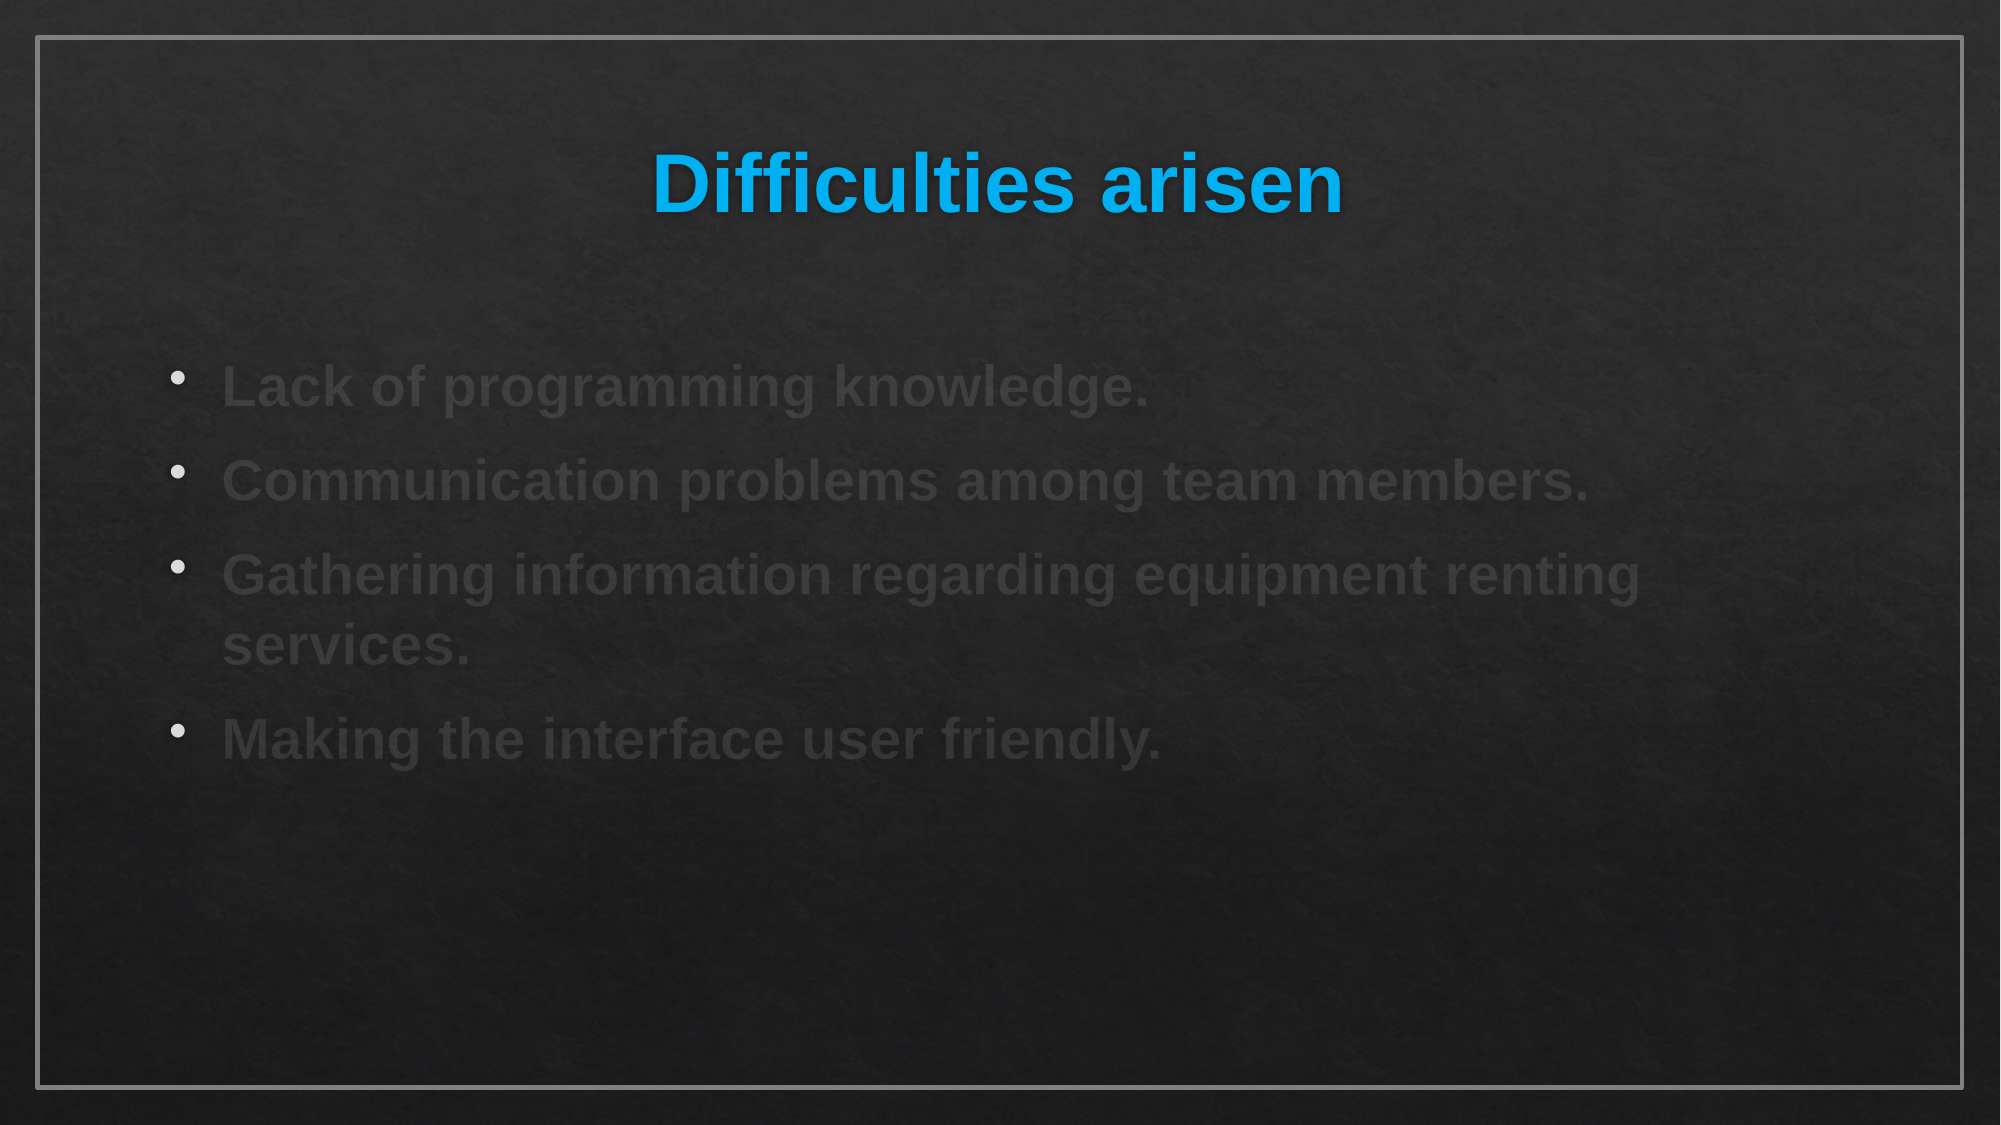

# Difficulties arisen
Lack of programming knowledge.
Communication problems among team members.
Gathering information regarding equipment renting services.
Making the interface user friendly.